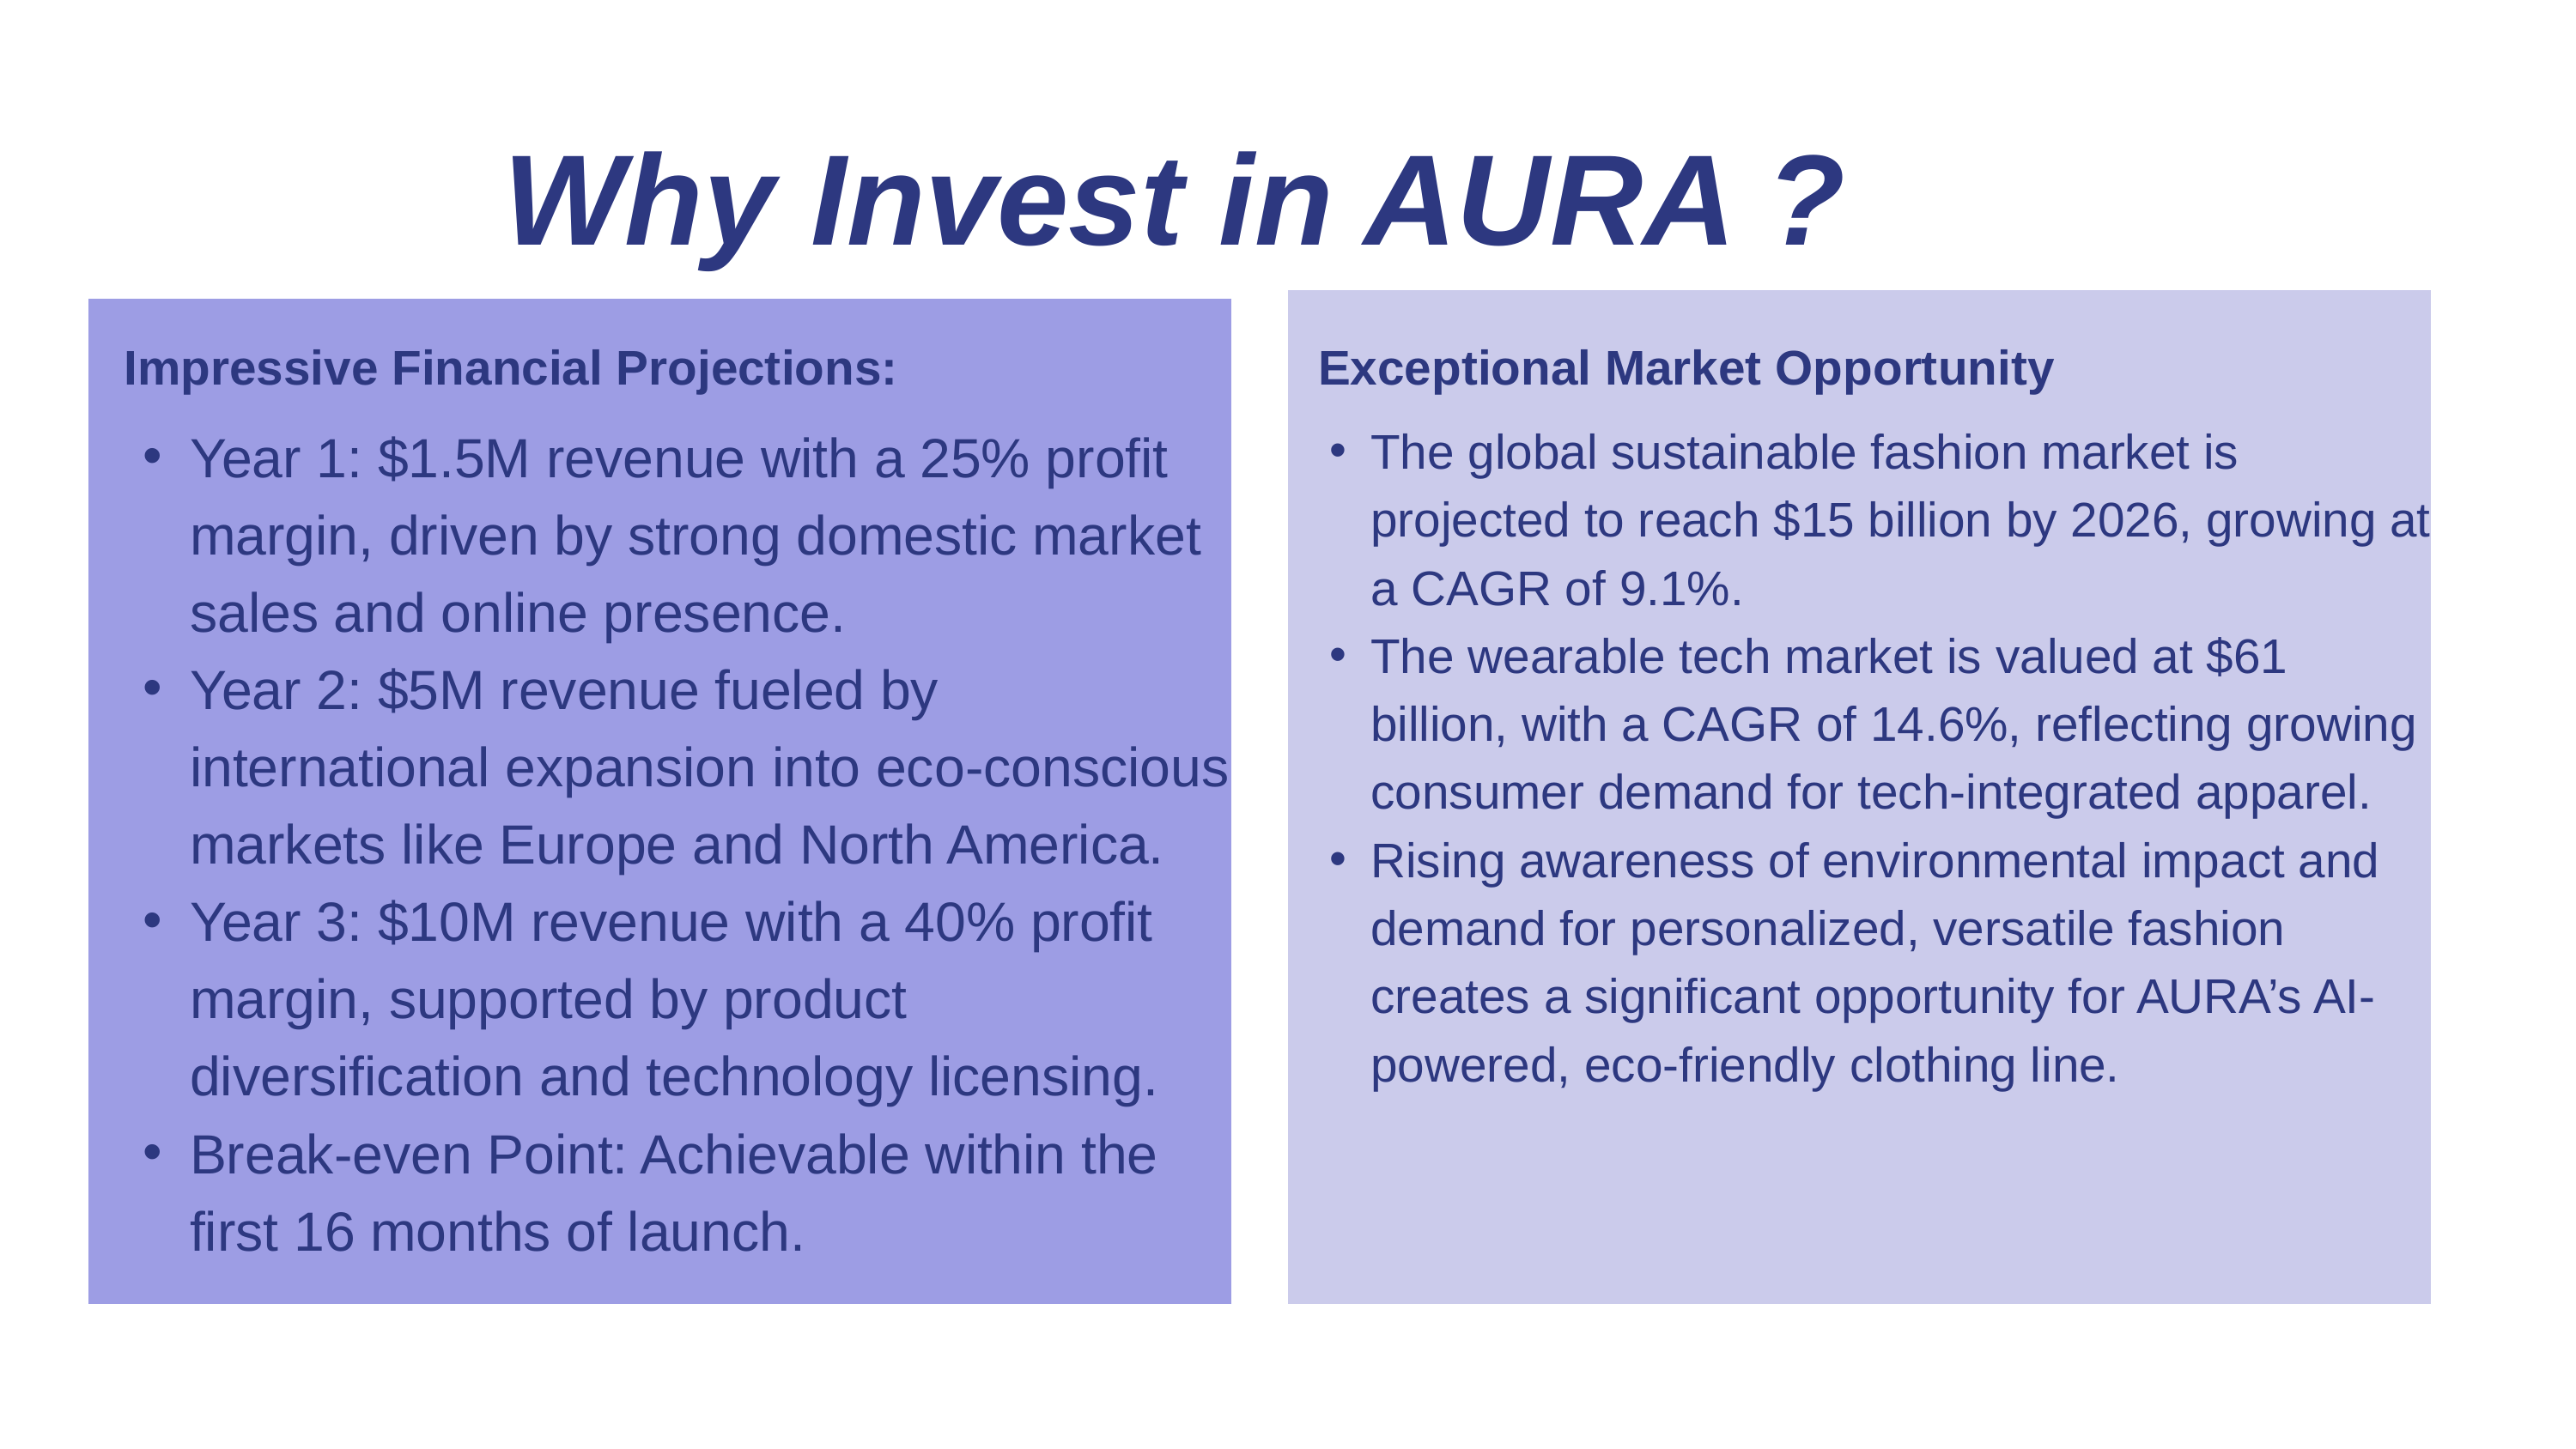

Why Invest in AURA ?

Impressive Financial Projections:
Exceptional Market Opportunity
Year 1: $1.5M revenue with a 25% profit margin, driven by strong domestic market sales and online presence.
Year 2: $5M revenue fueled by international expansion into eco-conscious markets like Europe and North America.
Year 3: $10M revenue with a 40% profit margin, supported by product diversification and technology licensing.
Break-even Point: Achievable within the first 16 months of launch.
The global sustainable fashion market is projected to reach $15 billion by 2026, growing at a CAGR of 9.1%.
The wearable tech market is valued at $61 billion, with a CAGR of 14.6%, reflecting growing consumer demand for tech-integrated apparel.
Rising awareness of environmental impact and demand for personalized, versatile fashion creates a significant opportunity for AURA’s AI-powered, eco-friendly clothing line.